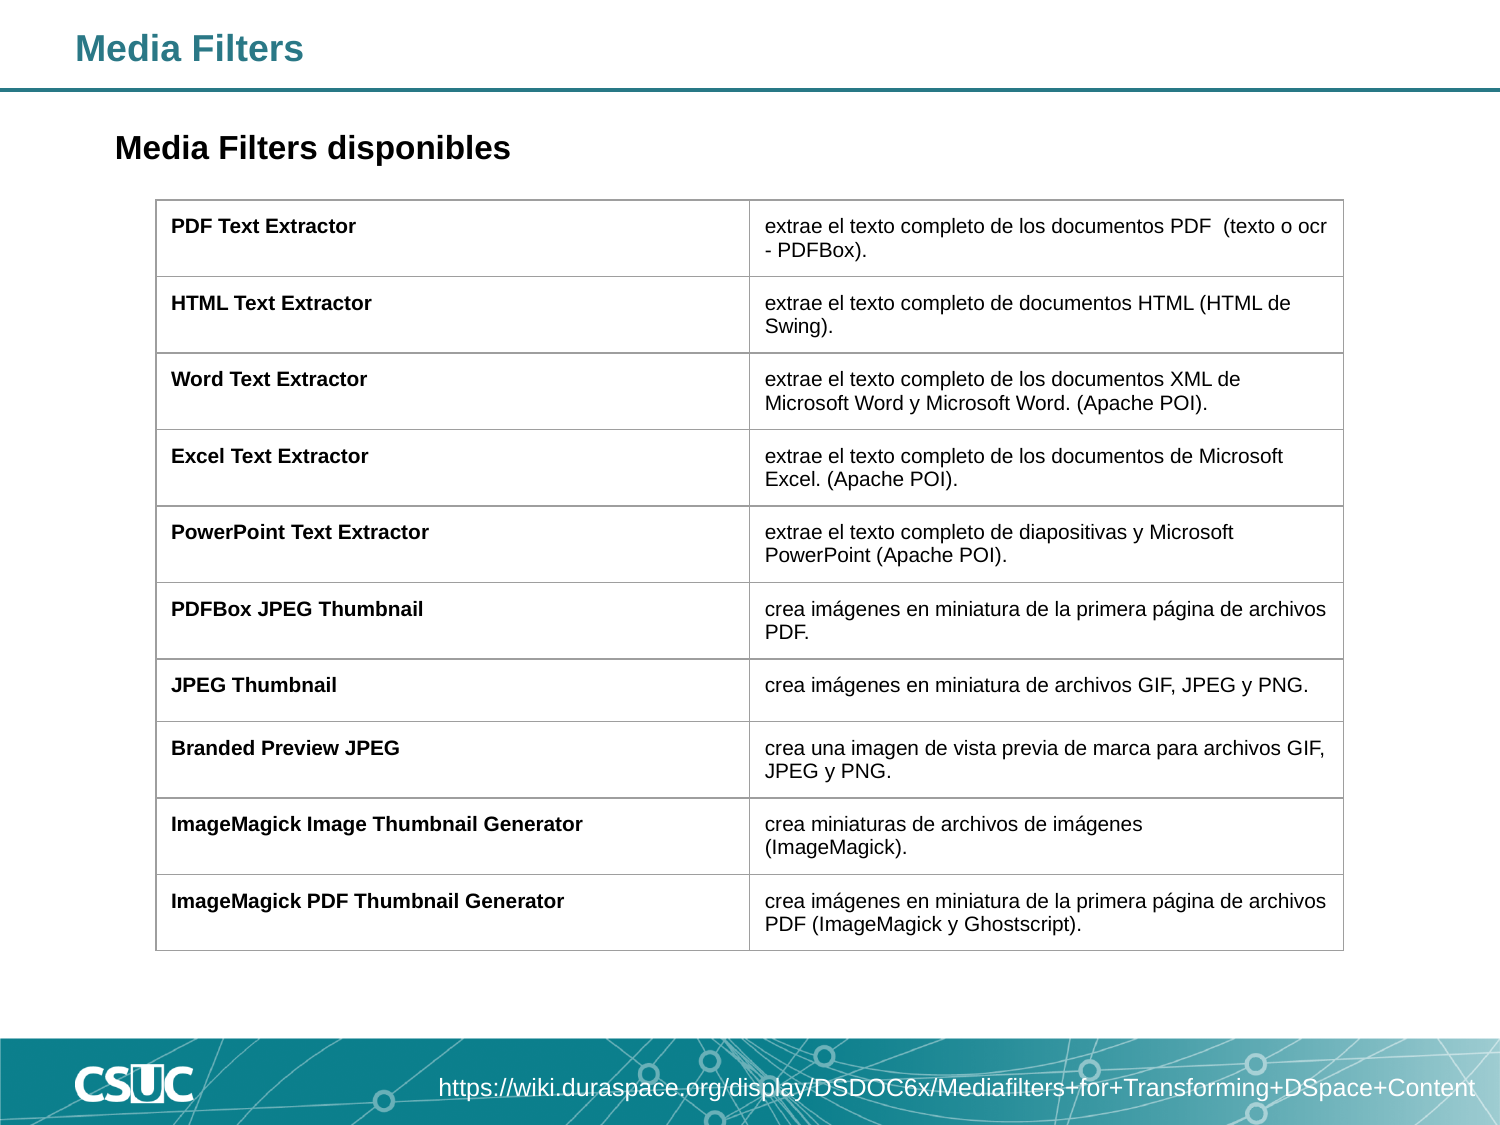

Media Filters
Media Filters disponibles

| PDF Text Extractor | extrae el texto completo de los documentos PDF (texto o ocr - PDFBox). |
| --- | --- |
| HTML Text Extractor | extrae el texto completo de documentos HTML (HTML de Swing). |
| Word Text Extractor | extrae el texto completo de los documentos XML de Microsoft Word y Microsoft Word. (Apache POI). |
| Excel Text Extractor | extrae el texto completo de los documentos de Microsoft Excel. (Apache POI). |
| PowerPoint Text Extractor | extrae el texto completo de diapositivas y Microsoft PowerPoint (Apache POI). |
| PDFBox JPEG Thumbnail | crea imágenes en miniatura de la primera página de archivos PDF. |
| JPEG Thumbnail | crea imágenes en miniatura de archivos GIF, JPEG y PNG. |
| Branded Preview JPEG | crea una imagen de vista previa de marca para archivos GIF, JPEG y PNG. |
| ImageMagick Image Thumbnail Generator | crea miniaturas de archivos de imágenes (ImageMagick). |
| ImageMagick PDF Thumbnail Generator | crea imágenes en miniatura de la primera página de archivos PDF (ImageMagick y Ghostscript). |
https://wiki.duraspace.org/display/DSDOC6x/Mediafilters+for+Transforming+DSpace+Content